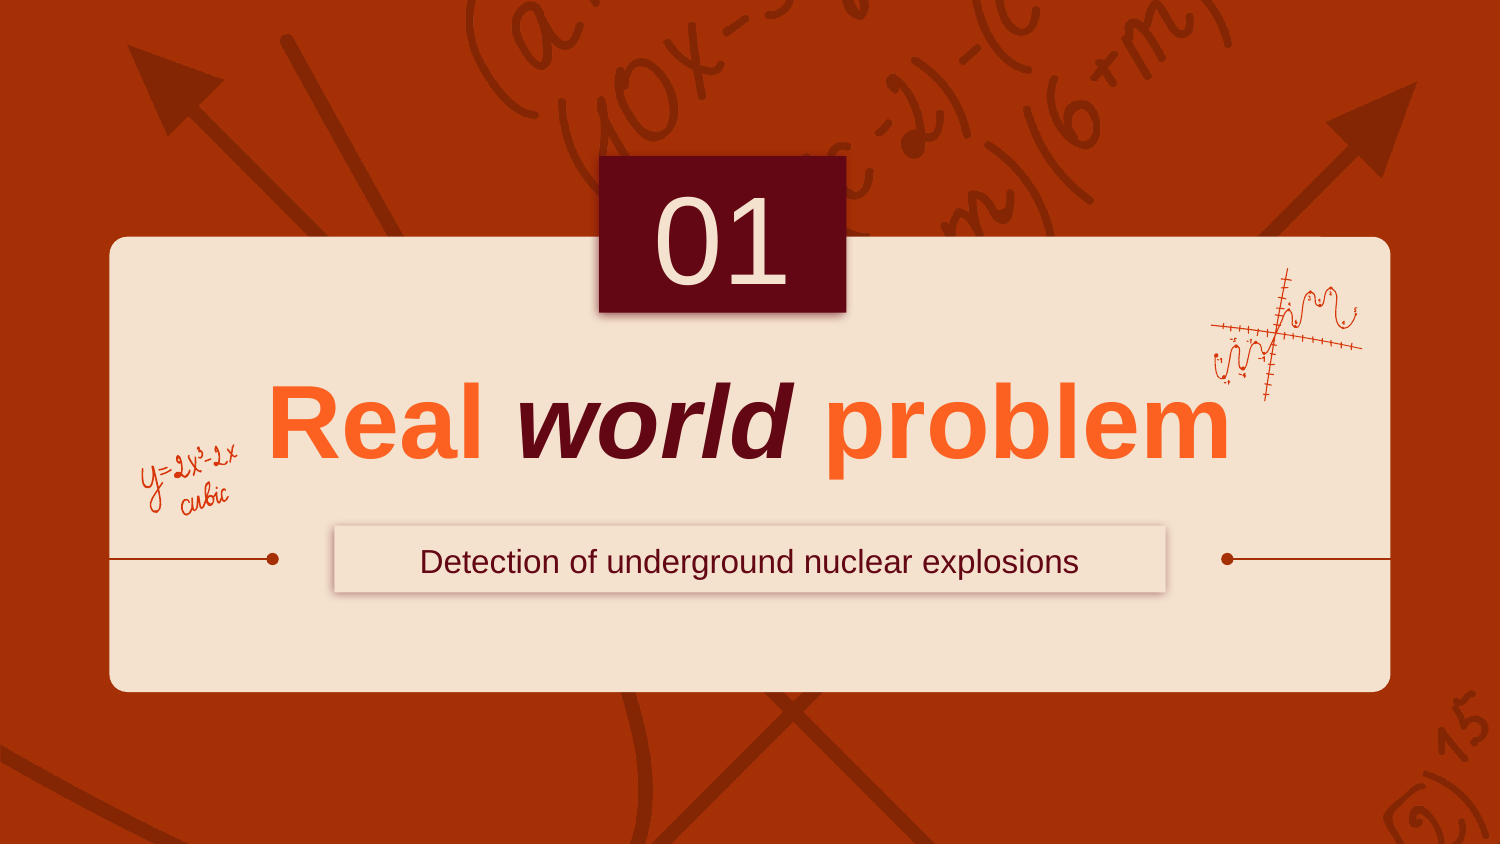

01

# Real world problem

Detection of underground nuclear explosions